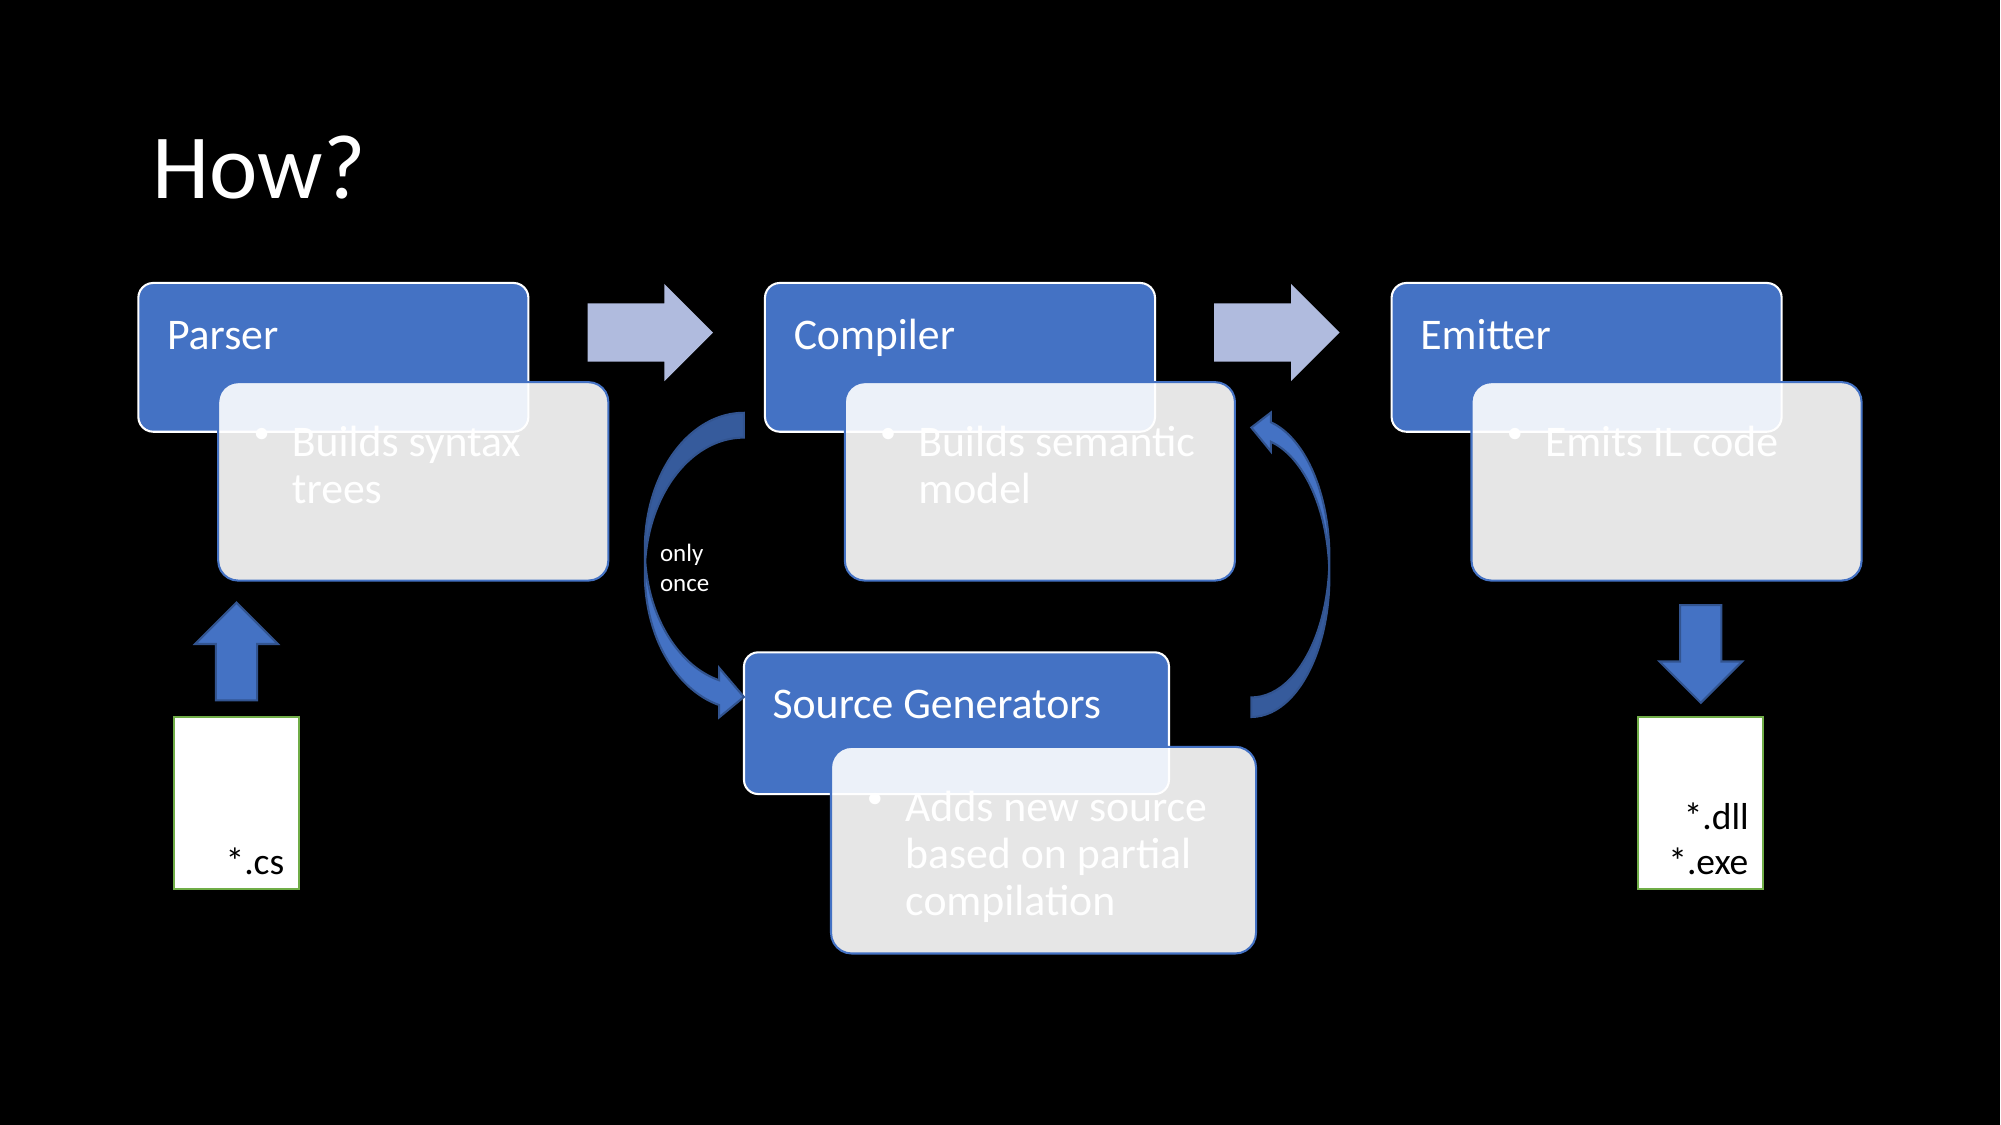

# How?
Parser
Builds syntax trees

Compiler
Builds semantic model

Emitter
Emits IL code

only
once

Source Generators
Adds new source based on partial compilation
*.cs
*.dll
*.exe